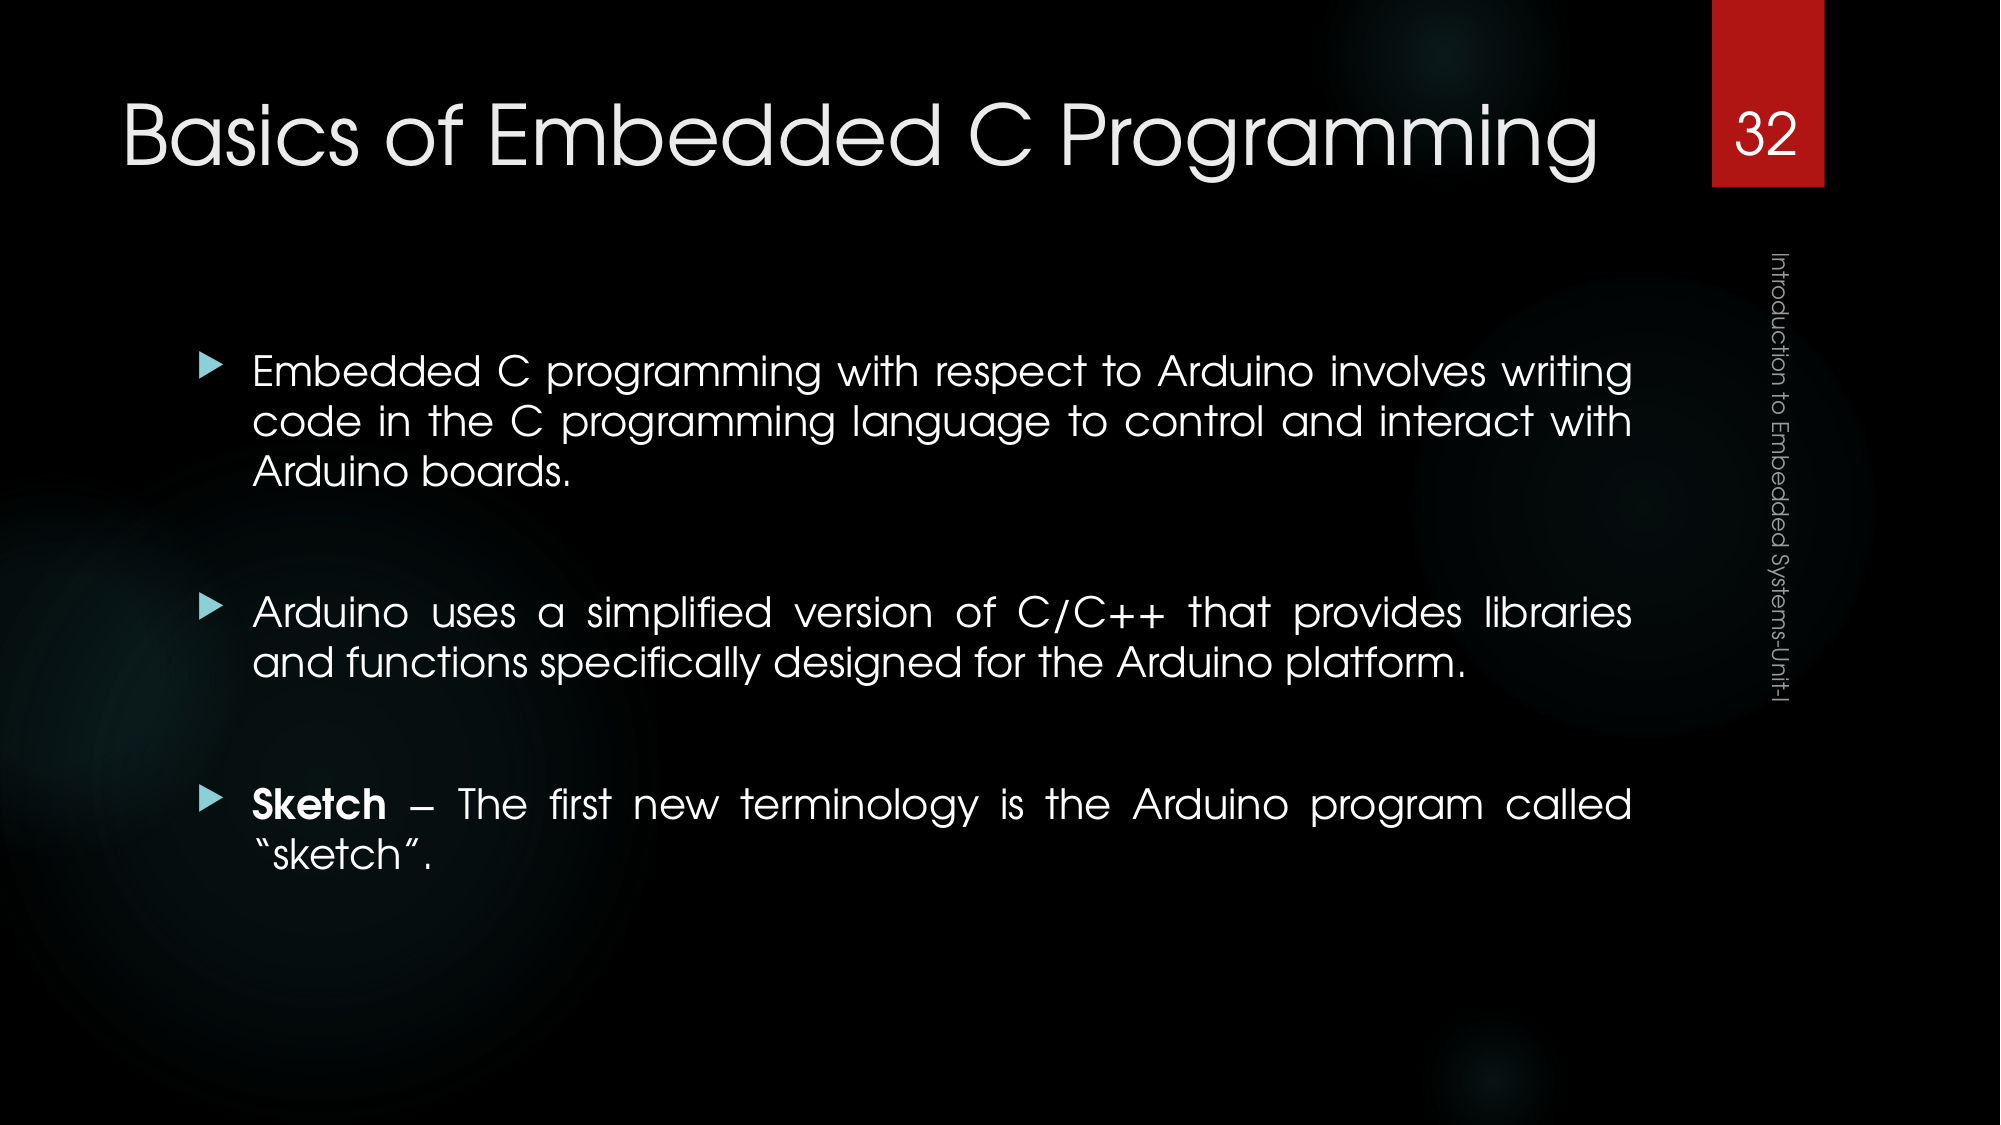

32
# Basics of Embedded C Programming
Embedded C programming with respect to Arduino involves writing code in the C programming language to control and interact with Arduino boards.

Arduino uses a simplified version of C/C++ that provides libraries and functions specifically designed for the Arduino platform.

Sketch − The first new terminology is the Arduino program called “sketch”.
Introduction to Embedded Systems-Unit-I